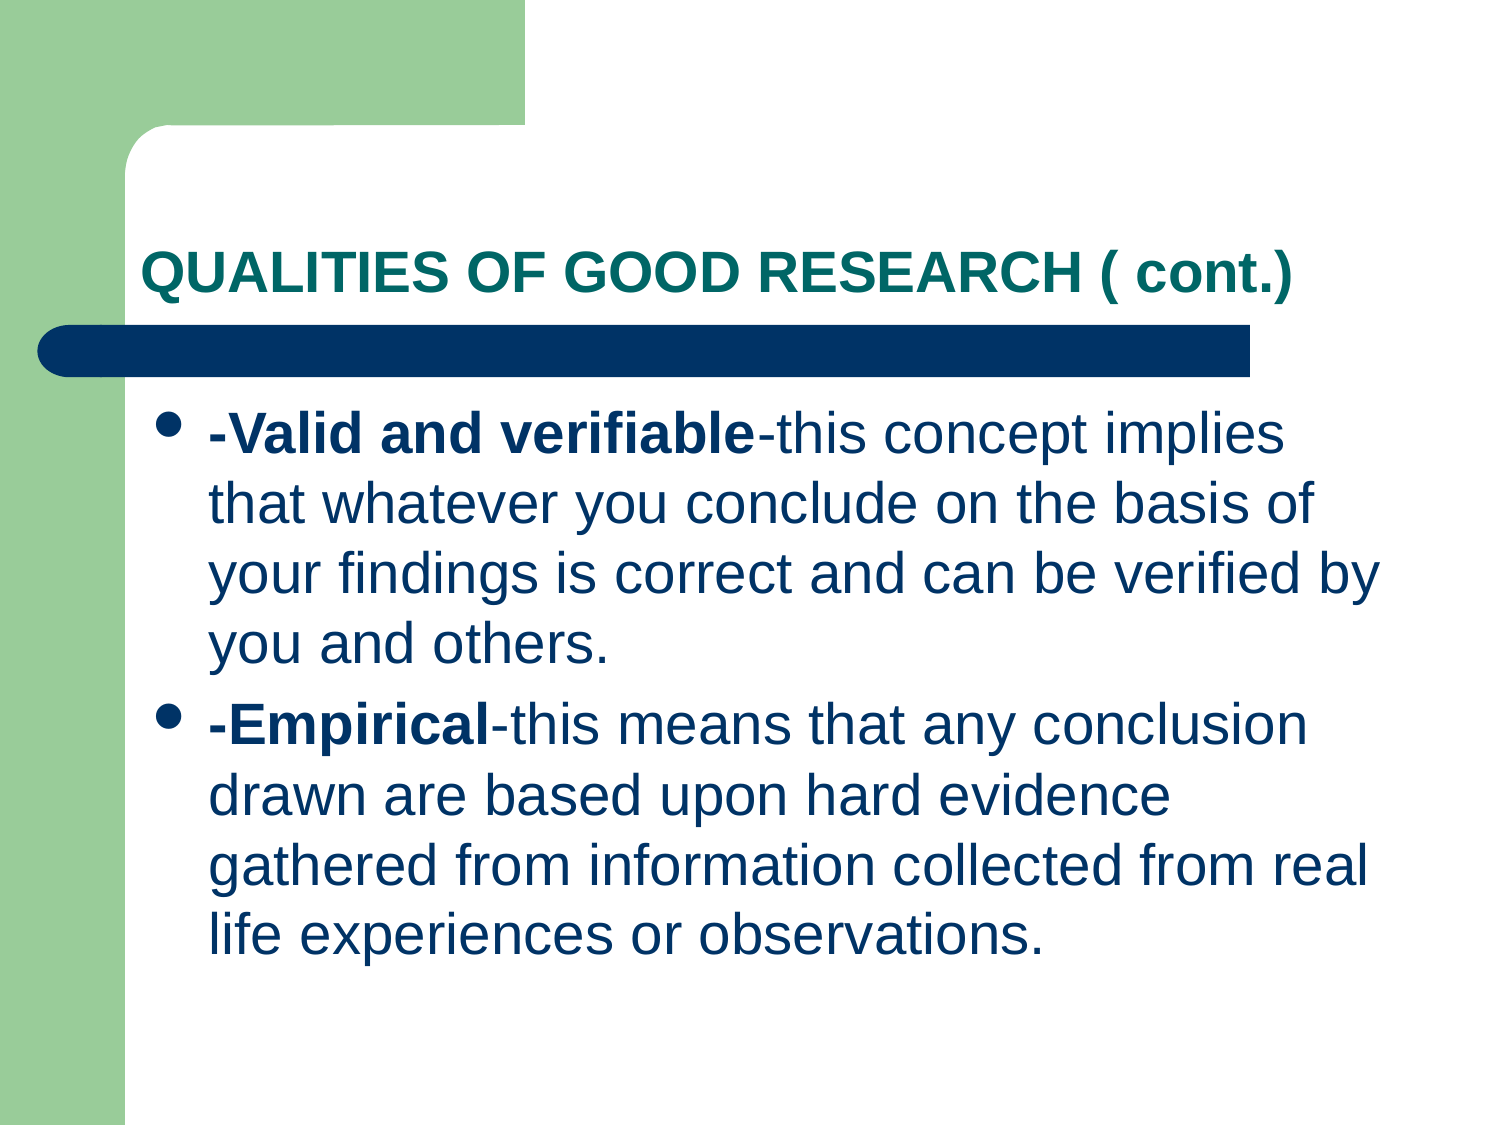

# QUALITIES OF GOOD RESEARCH ( cont.)
-Valid and verifiable-this concept implies that whatever you conclude on the basis of your findings is correct and can be verified by you and others.
-Empirical-this means that any conclusion drawn are based upon hard evidence gathered from information collected from real life experiences or observations.